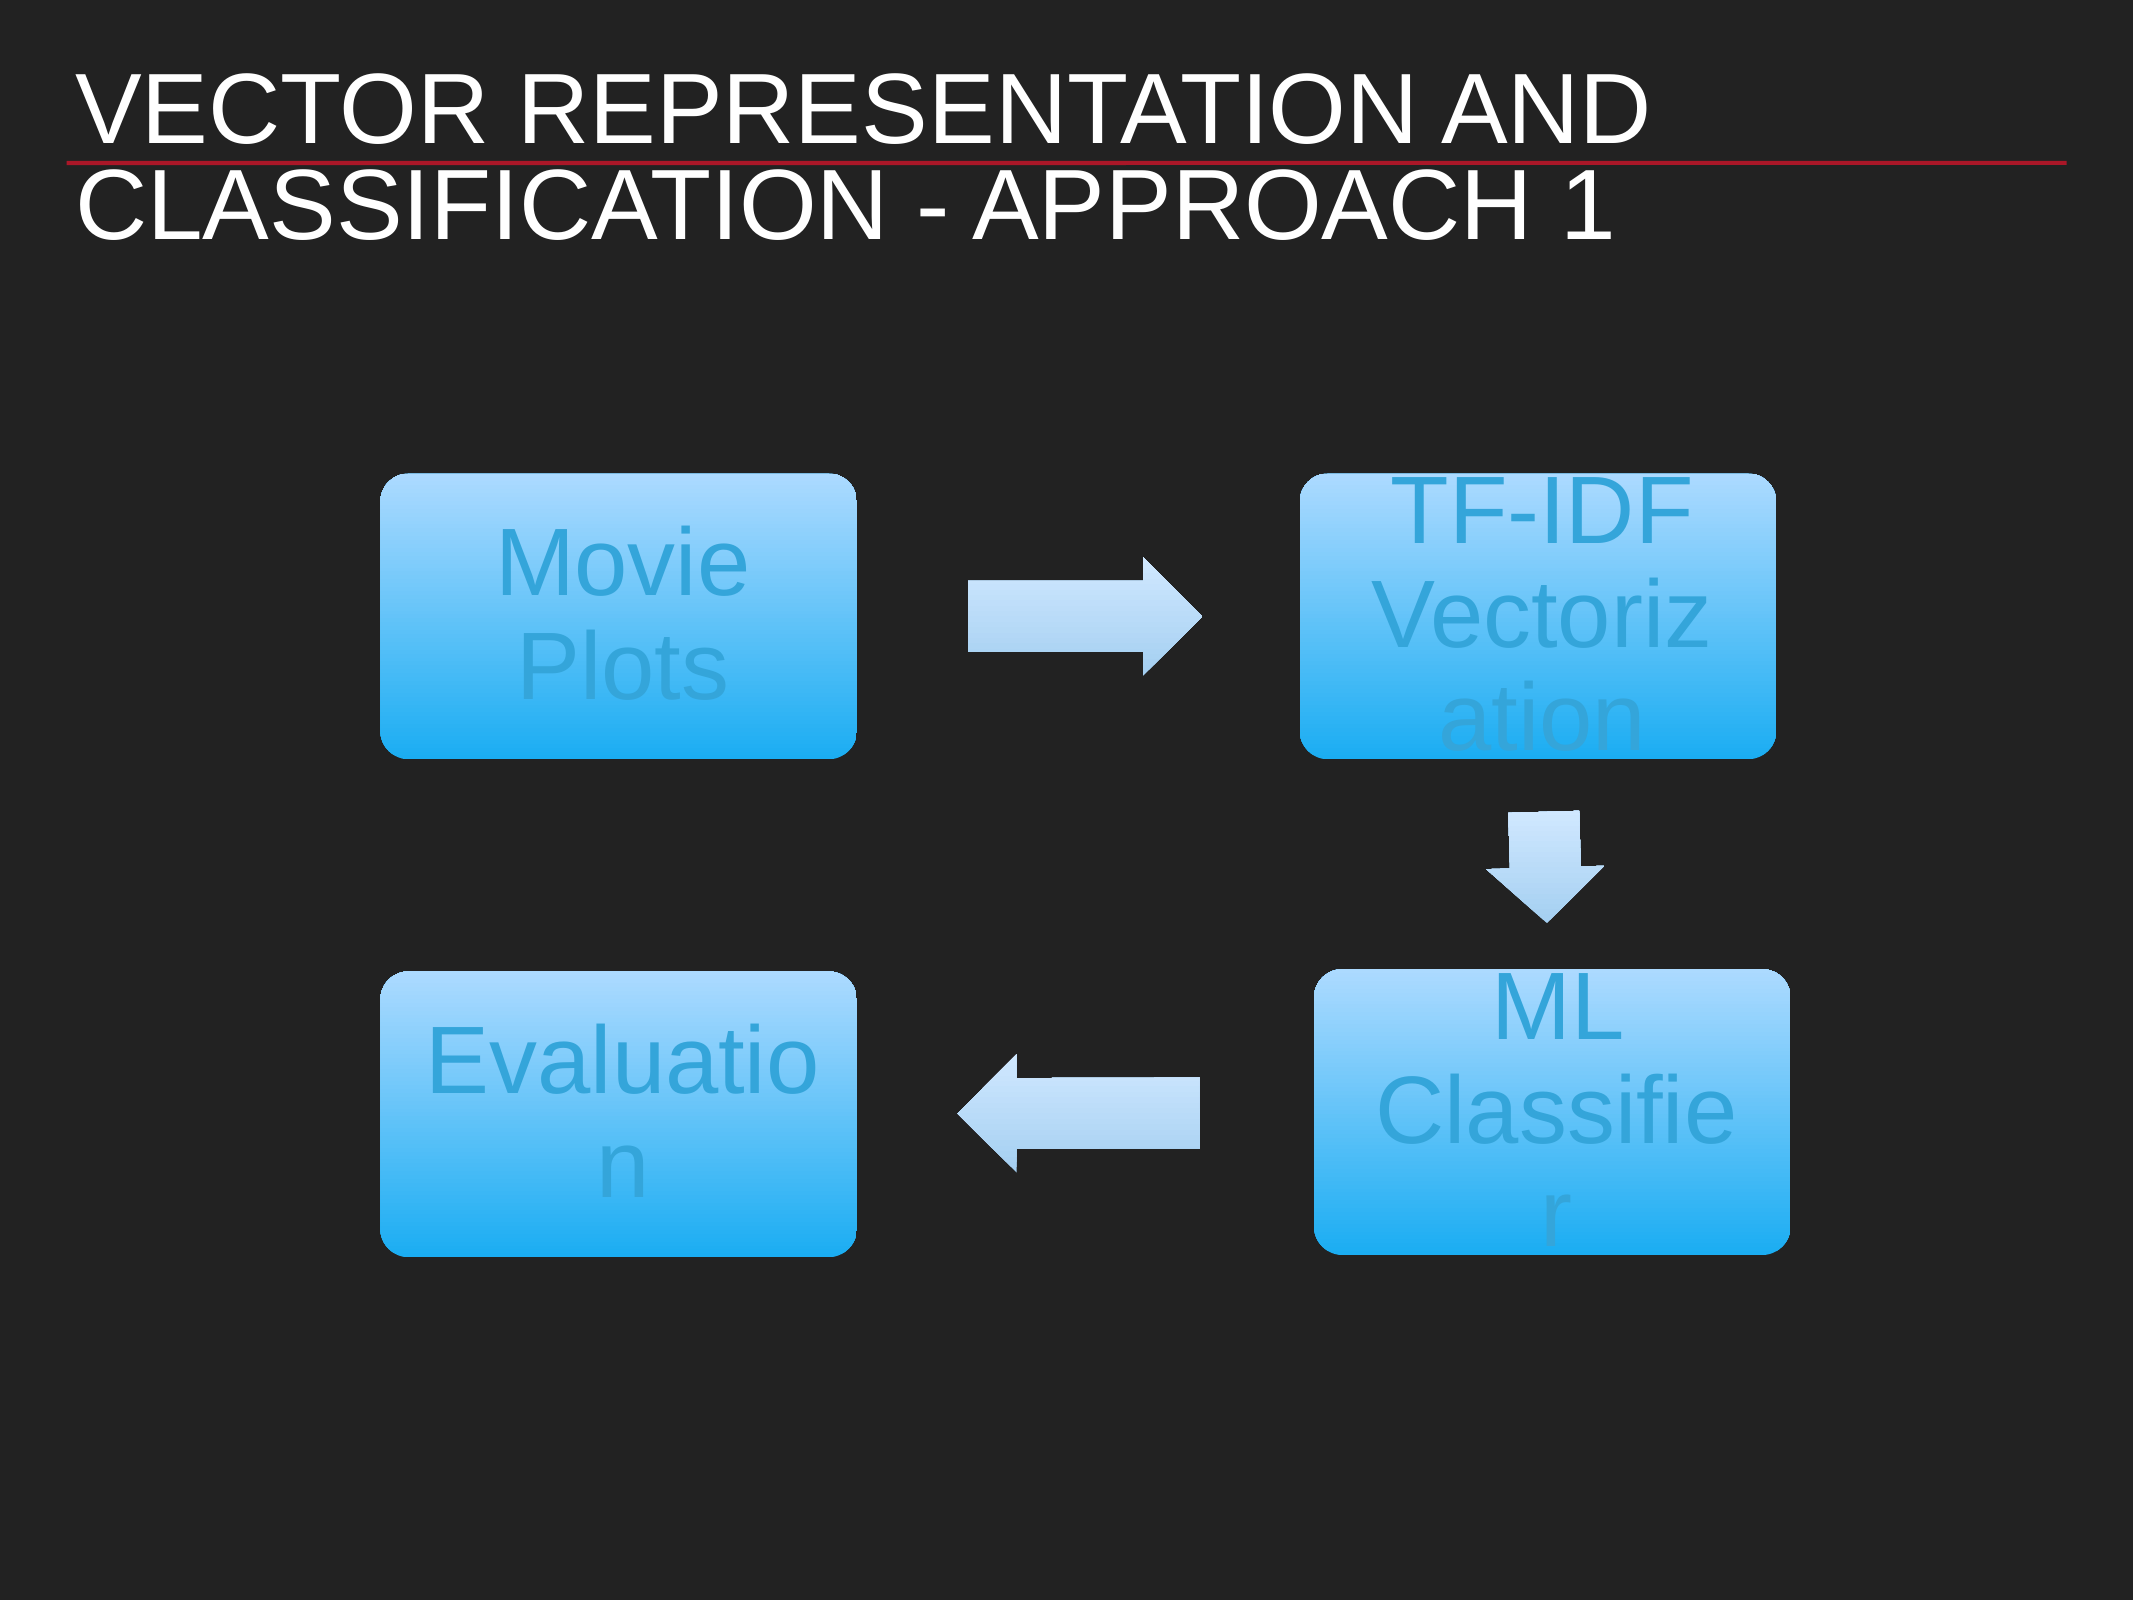

Movie Plots

TF-IDF Vectorization

ML Classifier

Evaluation
# Vector Representation and Classification - Approach 1